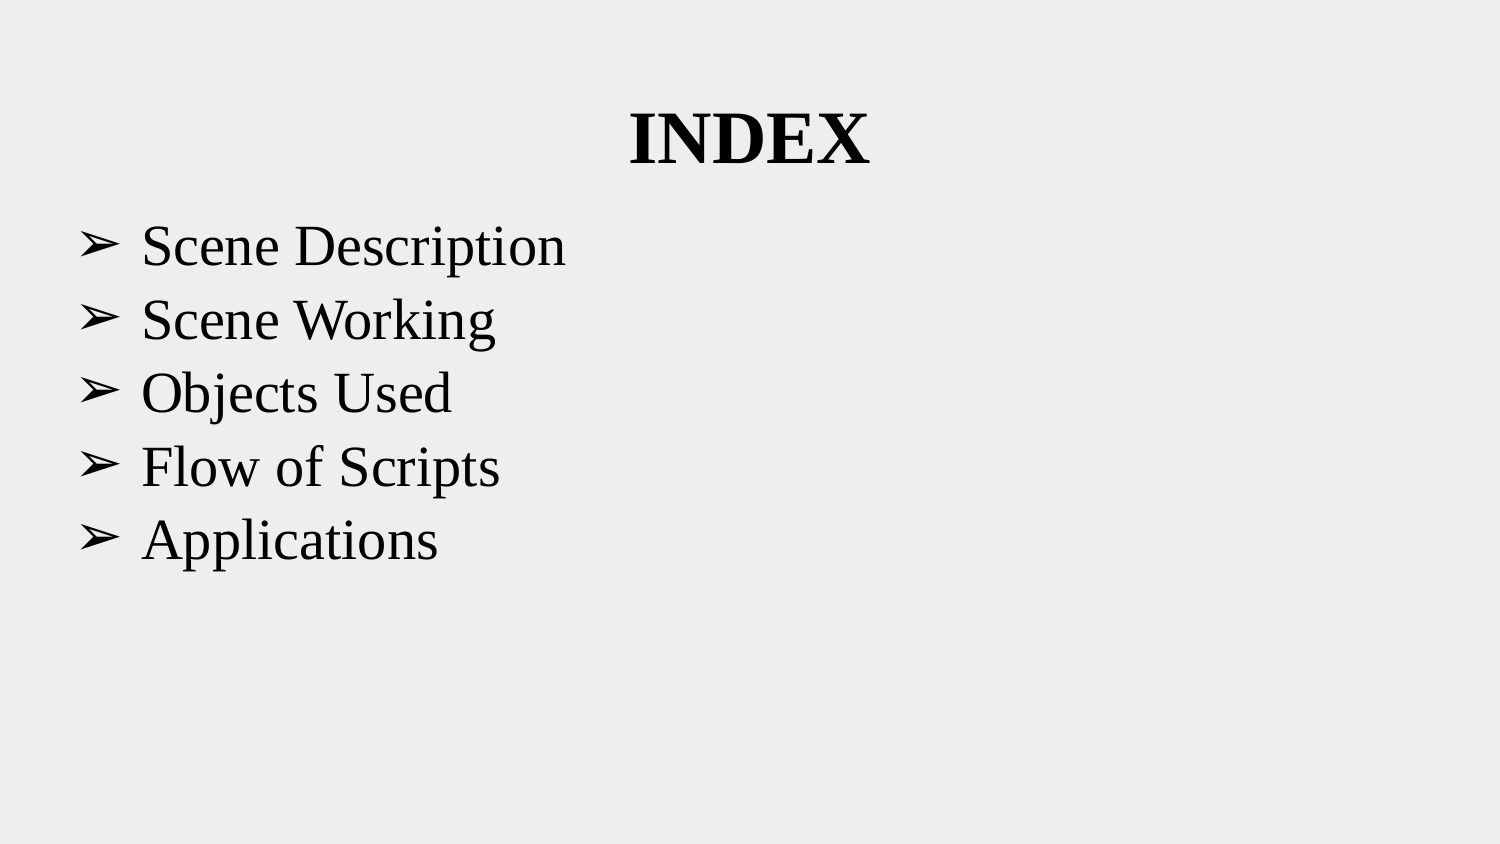

# INDEX
Scene Description
Scene Working
Objects Used
Flow of Scripts
Applications